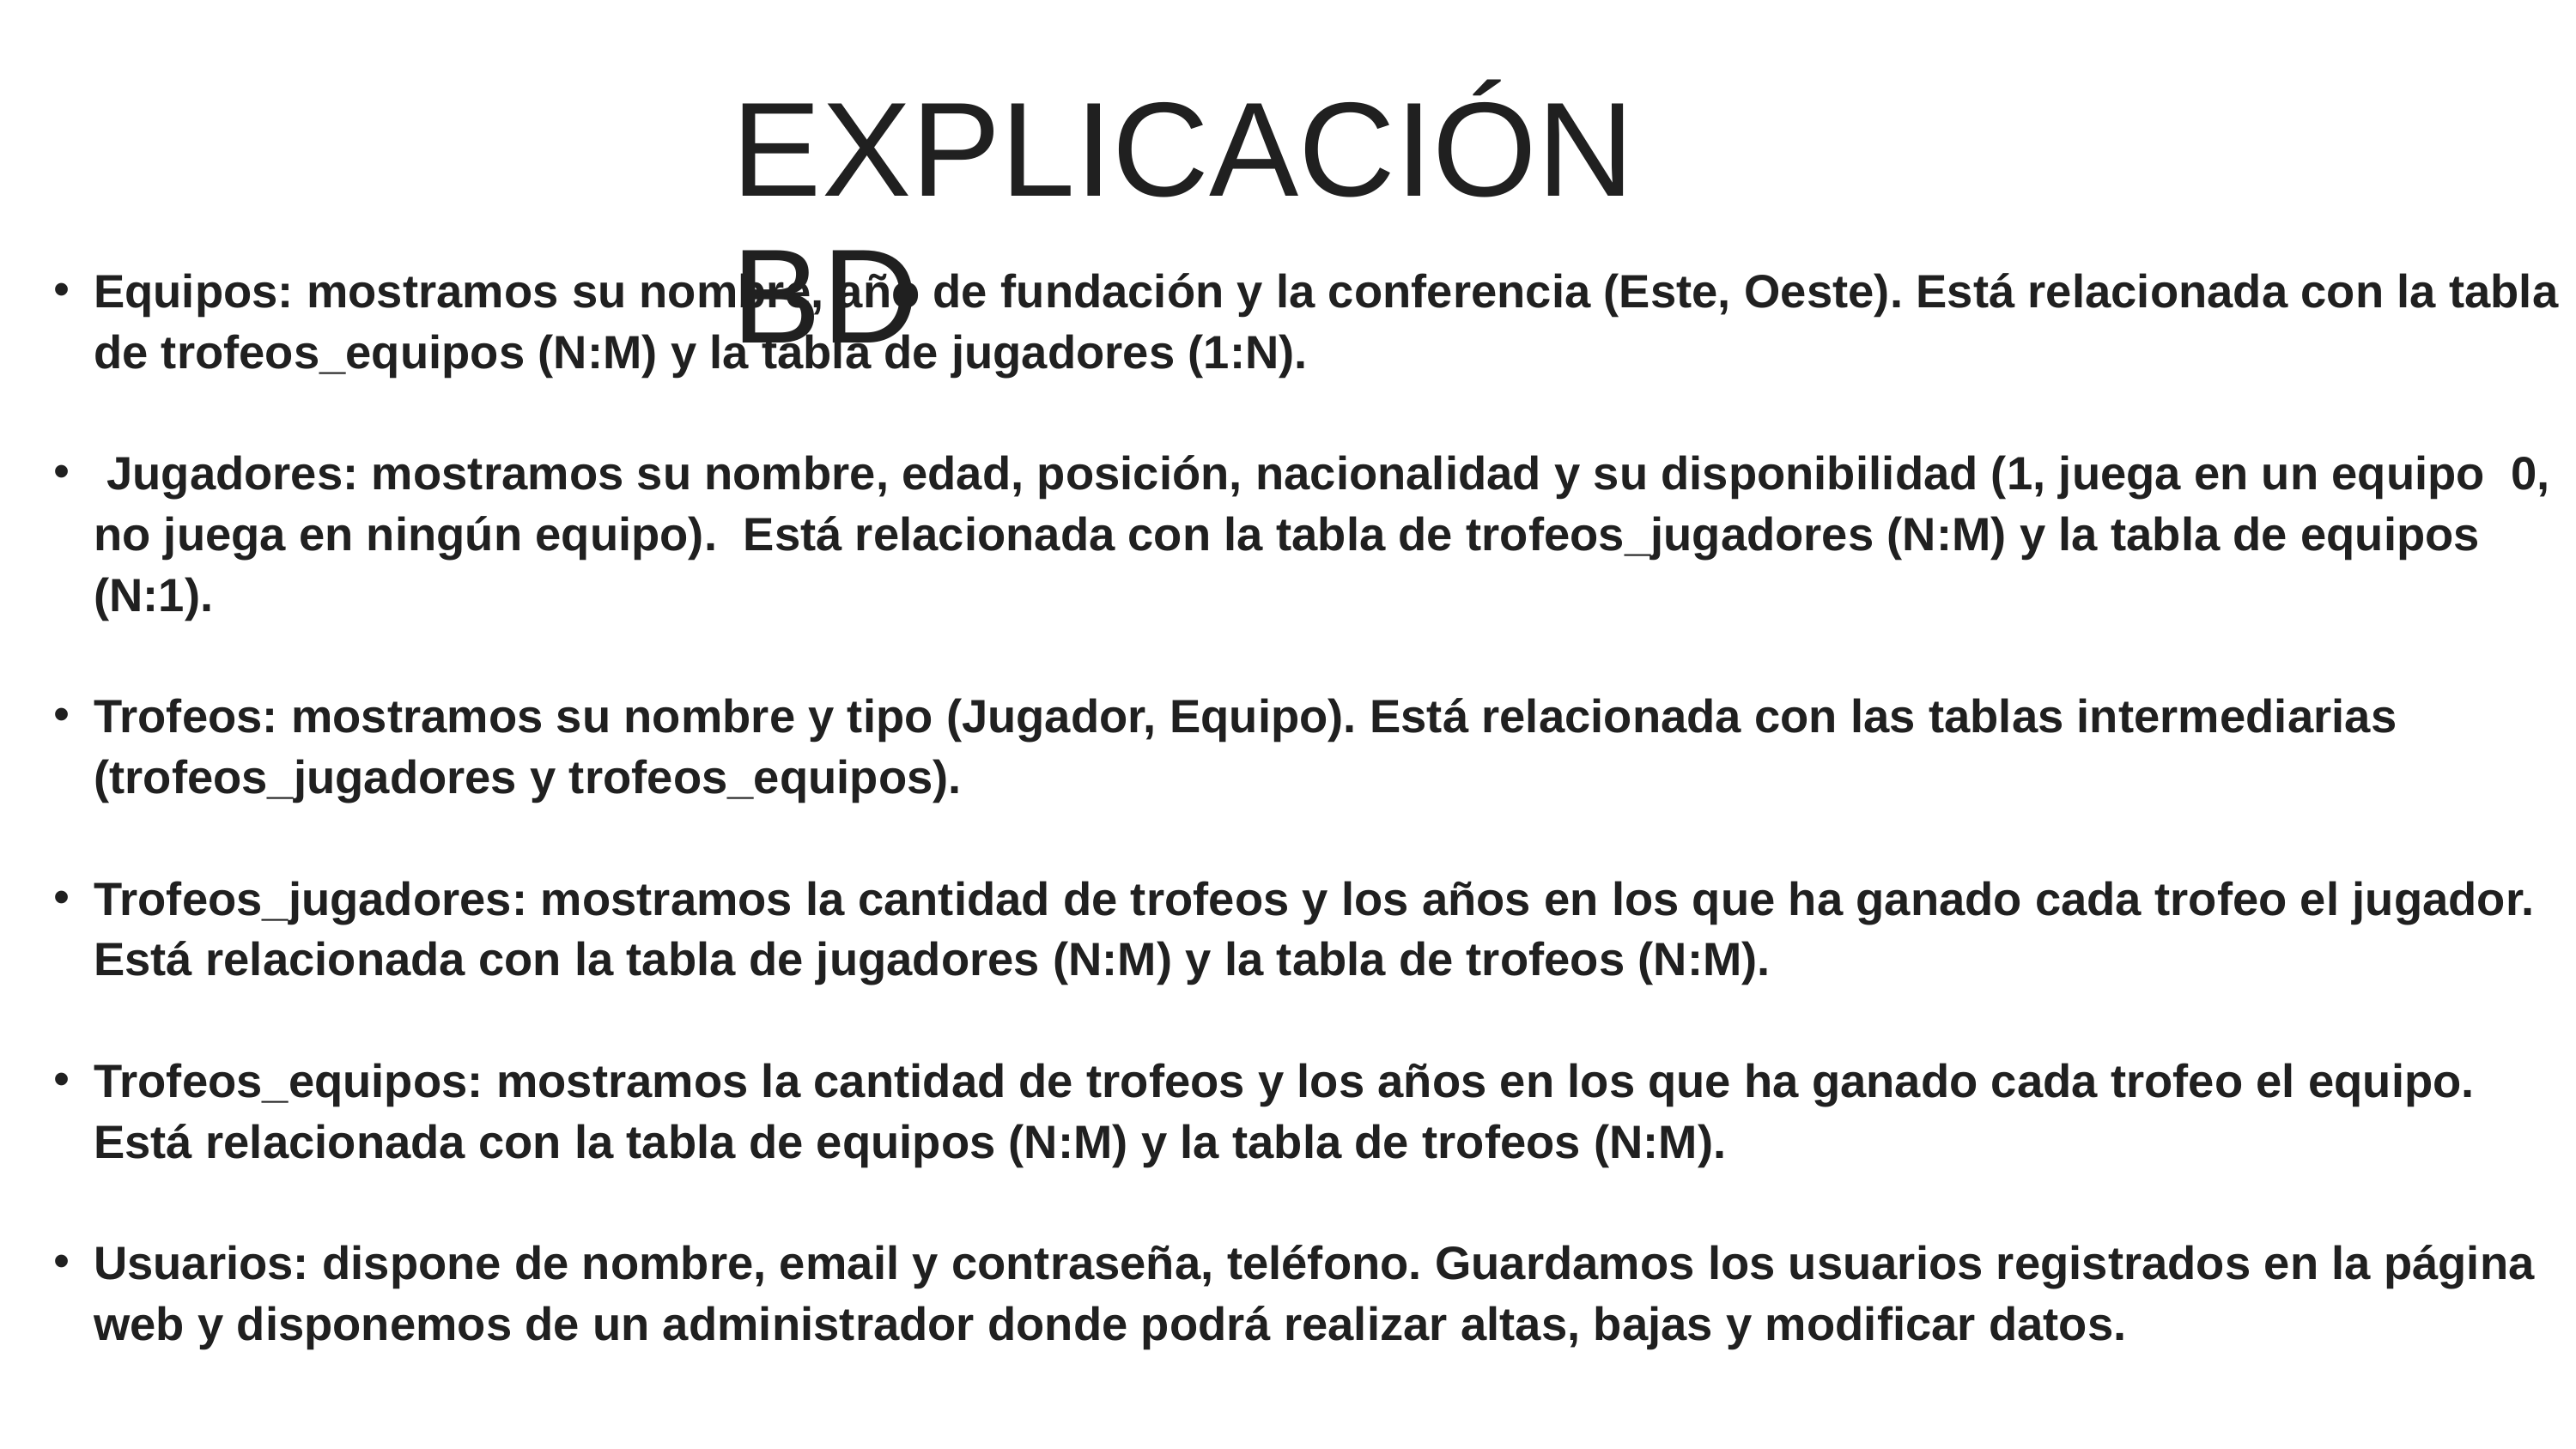

EXPLICACIÓN BD
Equipos: mostramos su nombre, año de fundación y la conferencia (Este, Oeste). Está relacionada con la tabla de trofeos_equipos (N:M) y la tabla de jugadores (1:N).

 Jugadores: mostramos su nombre, edad, posición, nacionalidad y su disponibilidad (1, juega en un equipo  0, no juega en ningún equipo).  Está relacionada con la tabla de trofeos_jugadores (N:M) y la tabla de equipos (N:1).

Trofeos: mostramos su nombre y tipo (Jugador, Equipo). Está relacionada con las tablas intermediarias (trofeos_jugadores y trofeos_equipos).

Trofeos_jugadores: mostramos la cantidad de trofeos y los años en los que ha ganado cada trofeo el jugador.  Está relacionada con la tabla de jugadores (N:M) y la tabla de trofeos (N:M).

Trofeos_equipos: mostramos la cantidad de trofeos y los años en los que ha ganado cada trofeo el equipo. Está relacionada con la tabla de equipos (N:M) y la tabla de trofeos (N:M).

Usuarios: dispone de nombre, email y contraseña, teléfono. Guardamos los usuarios registrados en la página web y disponemos de un administrador donde podrá realizar altas, bajas y modificar datos.